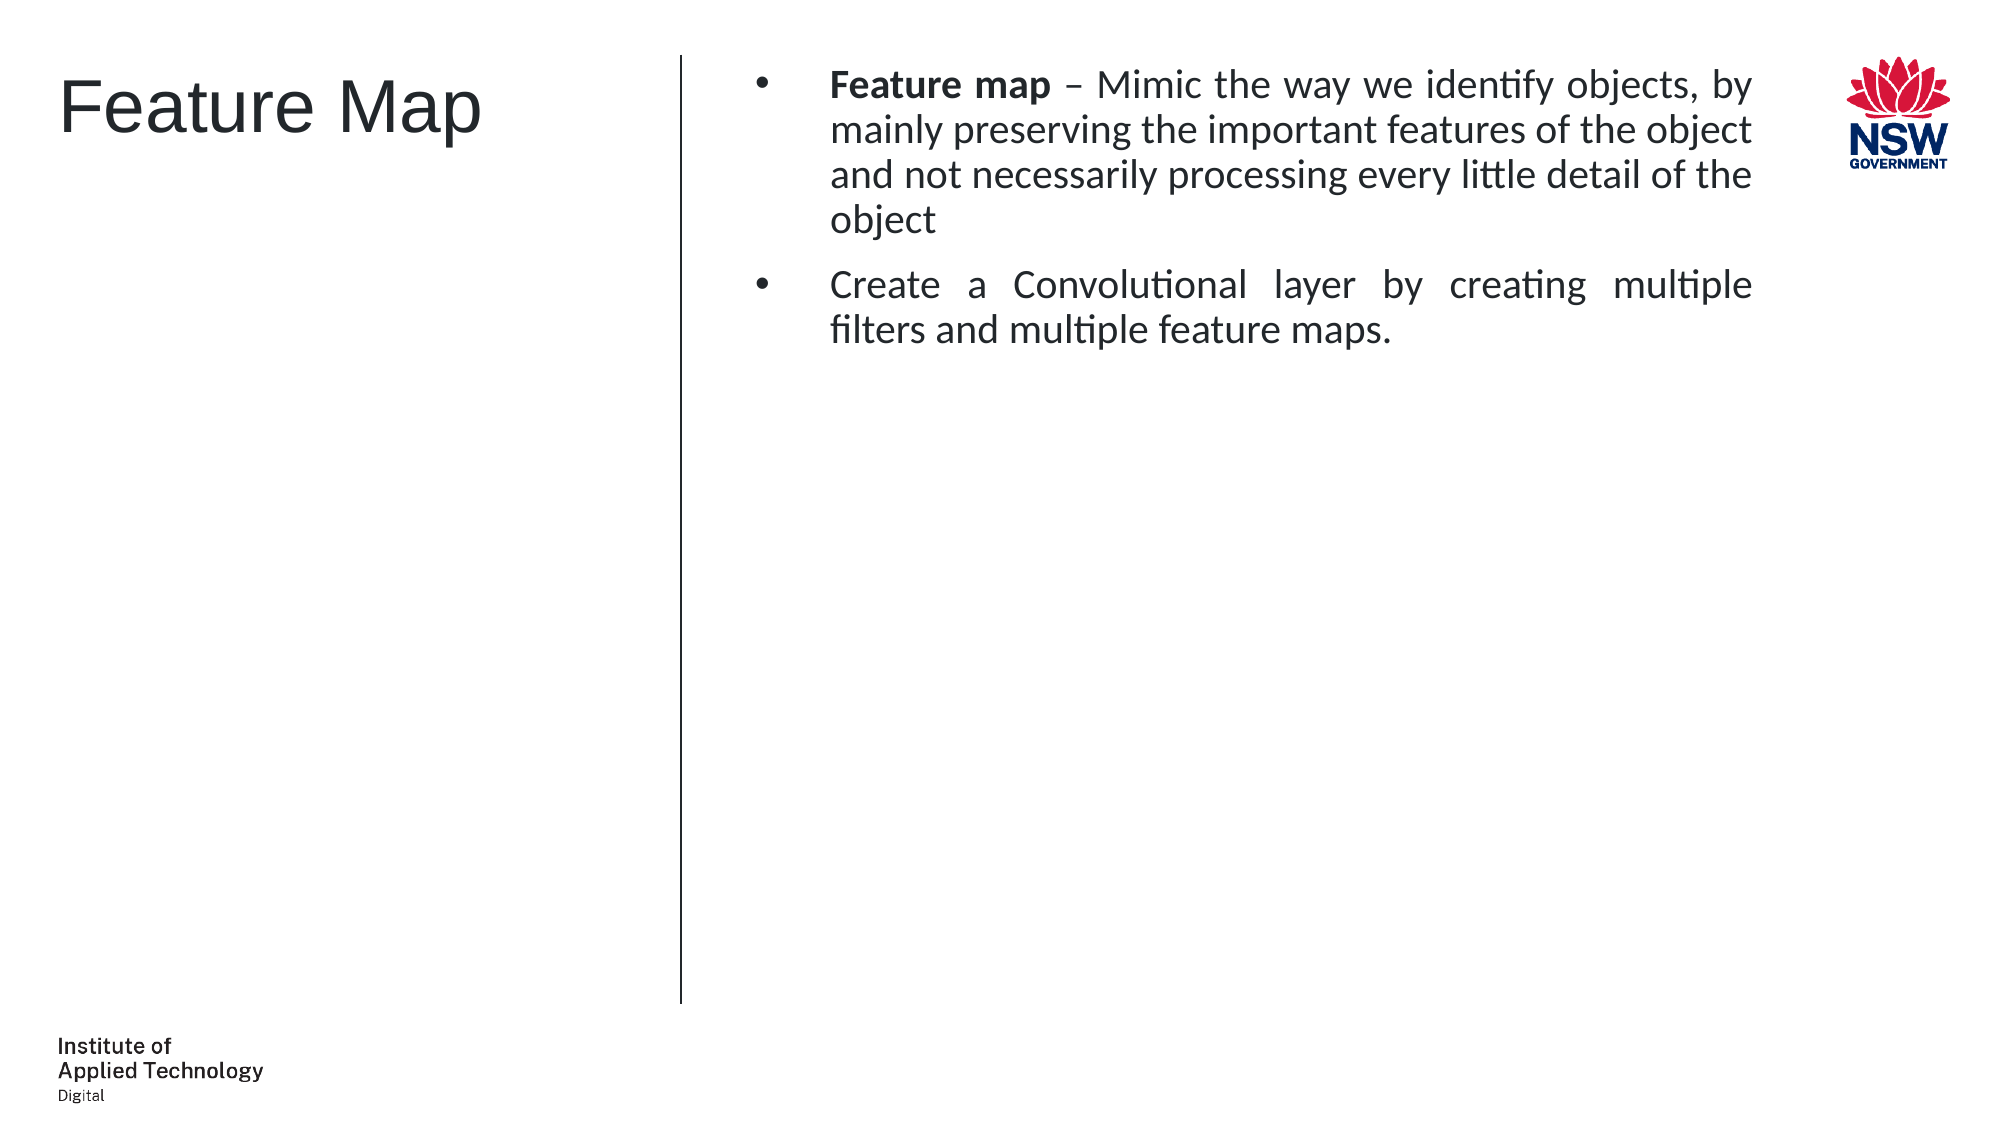

# Feature Map
Feature map – Mimic the way we identify objects, by mainly preserving the important features of the object and not necessarily processing every little detail of the object
Create a Convolutional layer by creating multiple filters and multiple feature maps.